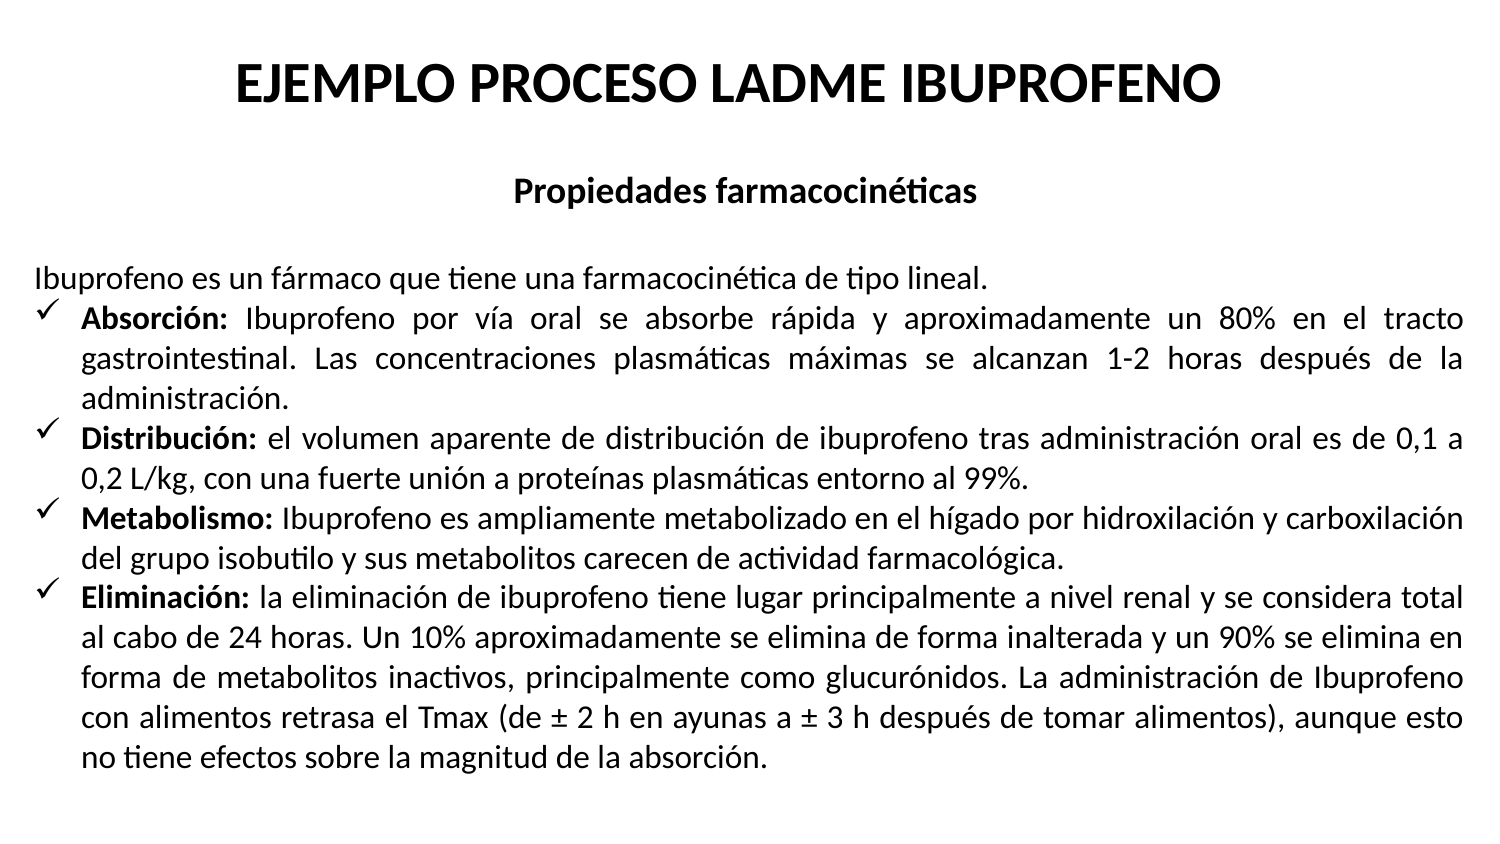

# EJEMPLO PROCESO LADME IBUPROFENO
Propiedades farmacocinéticas

Ibuprofeno es un fármaco que tiene una farmacocinética de tipo lineal.
Absorción: Ibuprofeno por vía oral se absorbe rápida y aproximadamente un 80% en el tracto gastrointestinal. Las concentraciones plasmáticas máximas se alcanzan 1-2 horas después de la administración.
Distribución: el volumen aparente de distribución de ibuprofeno tras administración oral es de 0,1 a 0,2 L/kg, con una fuerte unión a proteínas plasmáticas entorno al 99%.
Metabolismo: Ibuprofeno es ampliamente metabolizado en el hígado por hidroxilación y carboxilación del grupo isobutilo y sus metabolitos carecen de actividad farmacológica.
Eliminación: la eliminación de ibuprofeno tiene lugar principalmente a nivel renal y se considera total al cabo de 24 horas. Un 10% aproximadamente se elimina de forma inalterada y un 90% se elimina en forma de metabolitos inactivos, principalmente como glucurónidos. La administración de Ibuprofeno con alimentos retrasa el Tmax (de ± 2 h en ayunas a ± 3 h después de tomar alimentos), aunque esto no tiene efectos sobre la magnitud de la absorción.